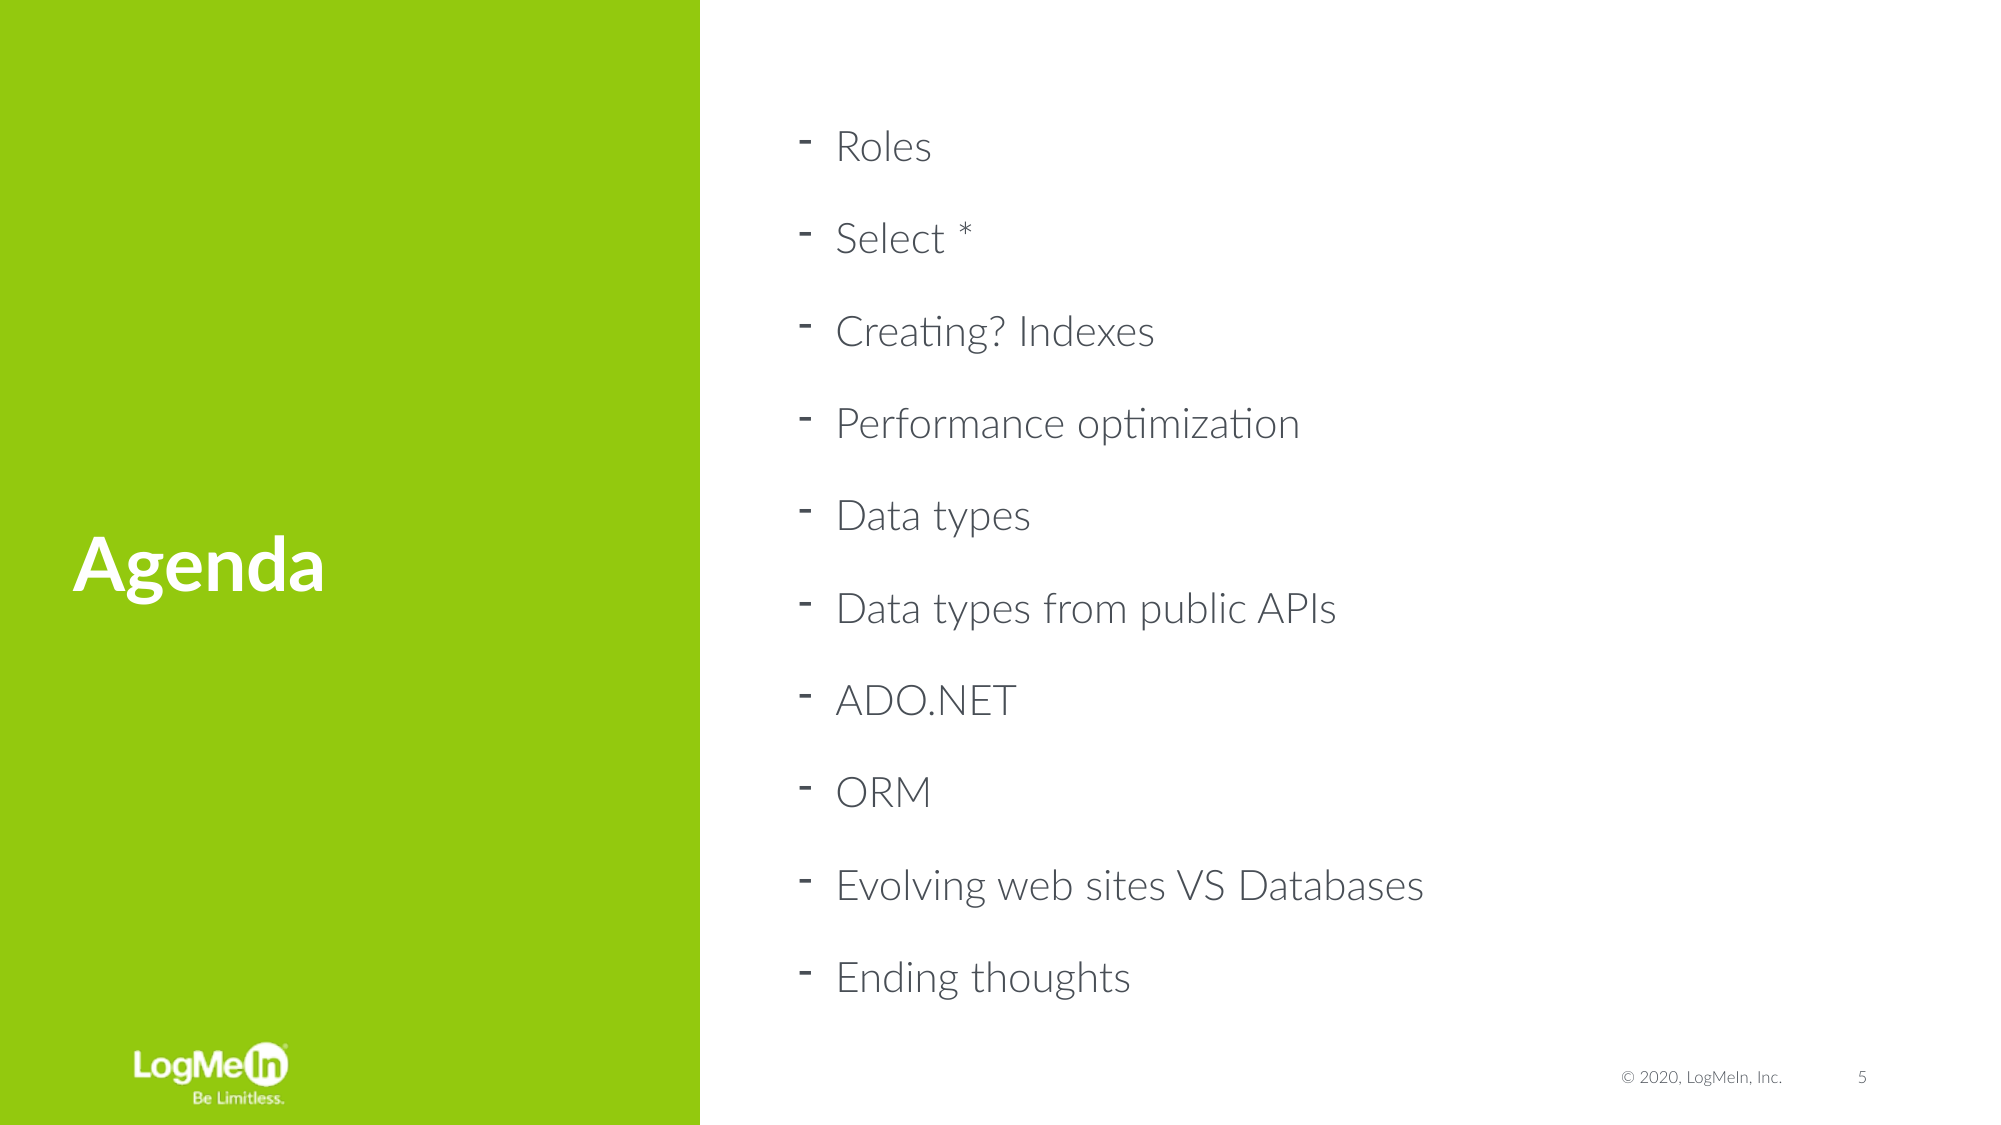

# Agenda
Roles
Select *
Creating? Indexes
Performance optimization
Data types
Data types from public APIs
ADO.NET
ORM
Evolving web sites VS Databases
Ending thoughts